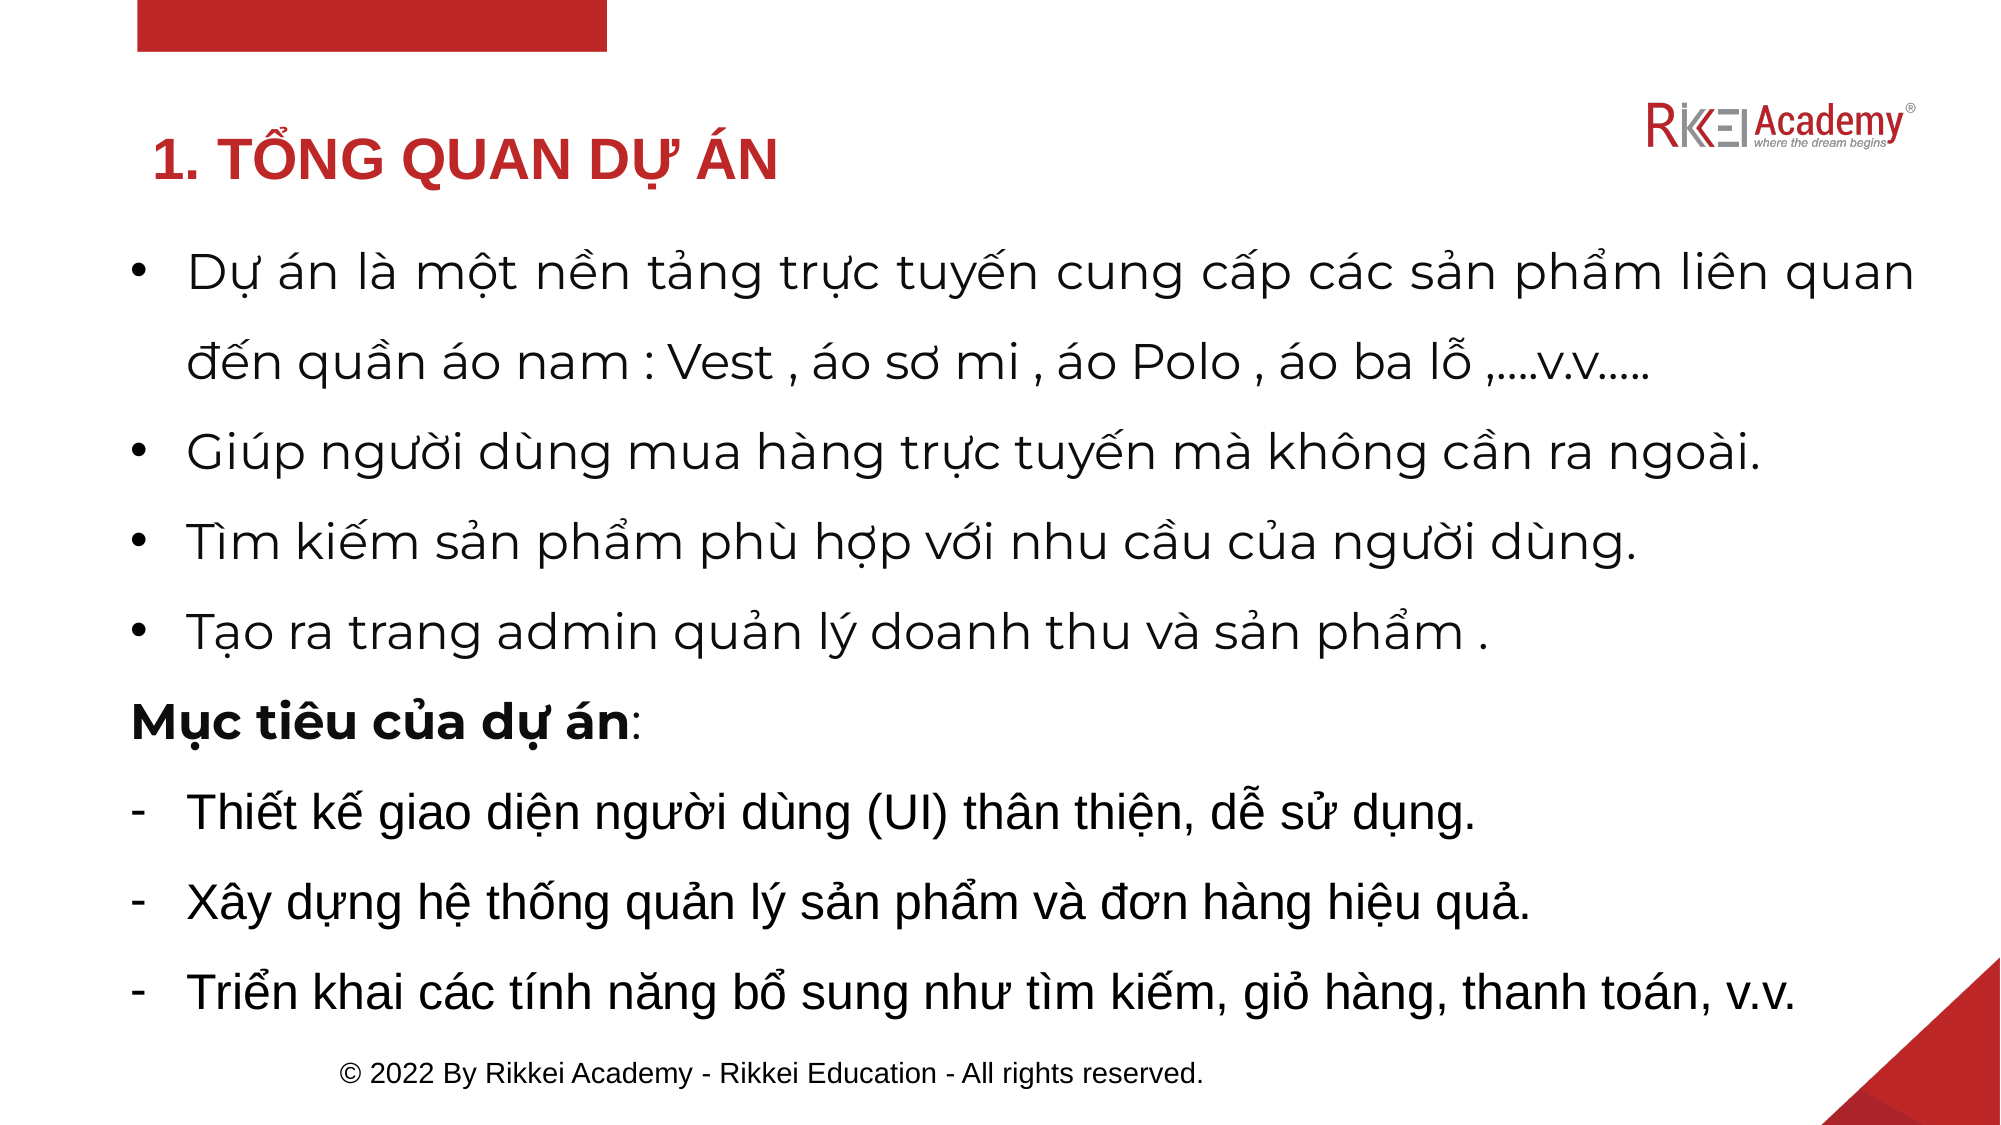

# 1. TỔNG QUAN DỰ ÁN
Dự án là một nền tảng trực tuyến cung cấp các sản phẩm liên quan đến quần áo nam : Vest , áo sơ mi , áo Polo , áo ba lỗ ,….v.v…..
Giúp người dùng mua hàng trực tuyến mà không cần ra ngoài.
Tìm kiếm sản phẩm phù hợp với nhu cầu của người dùng.
Tạo ra trang admin quản lý doanh thu và sản phẩm .
Mục tiêu của dự án:
Thiết kế giao diện người dùng (UI) thân thiện, dễ sử dụng.
Xây dựng hệ thống quản lý sản phẩm và đơn hàng hiệu quả.
Triển khai các tính năng bổ sung như tìm kiếm, giỏ hàng, thanh toán, v.v.